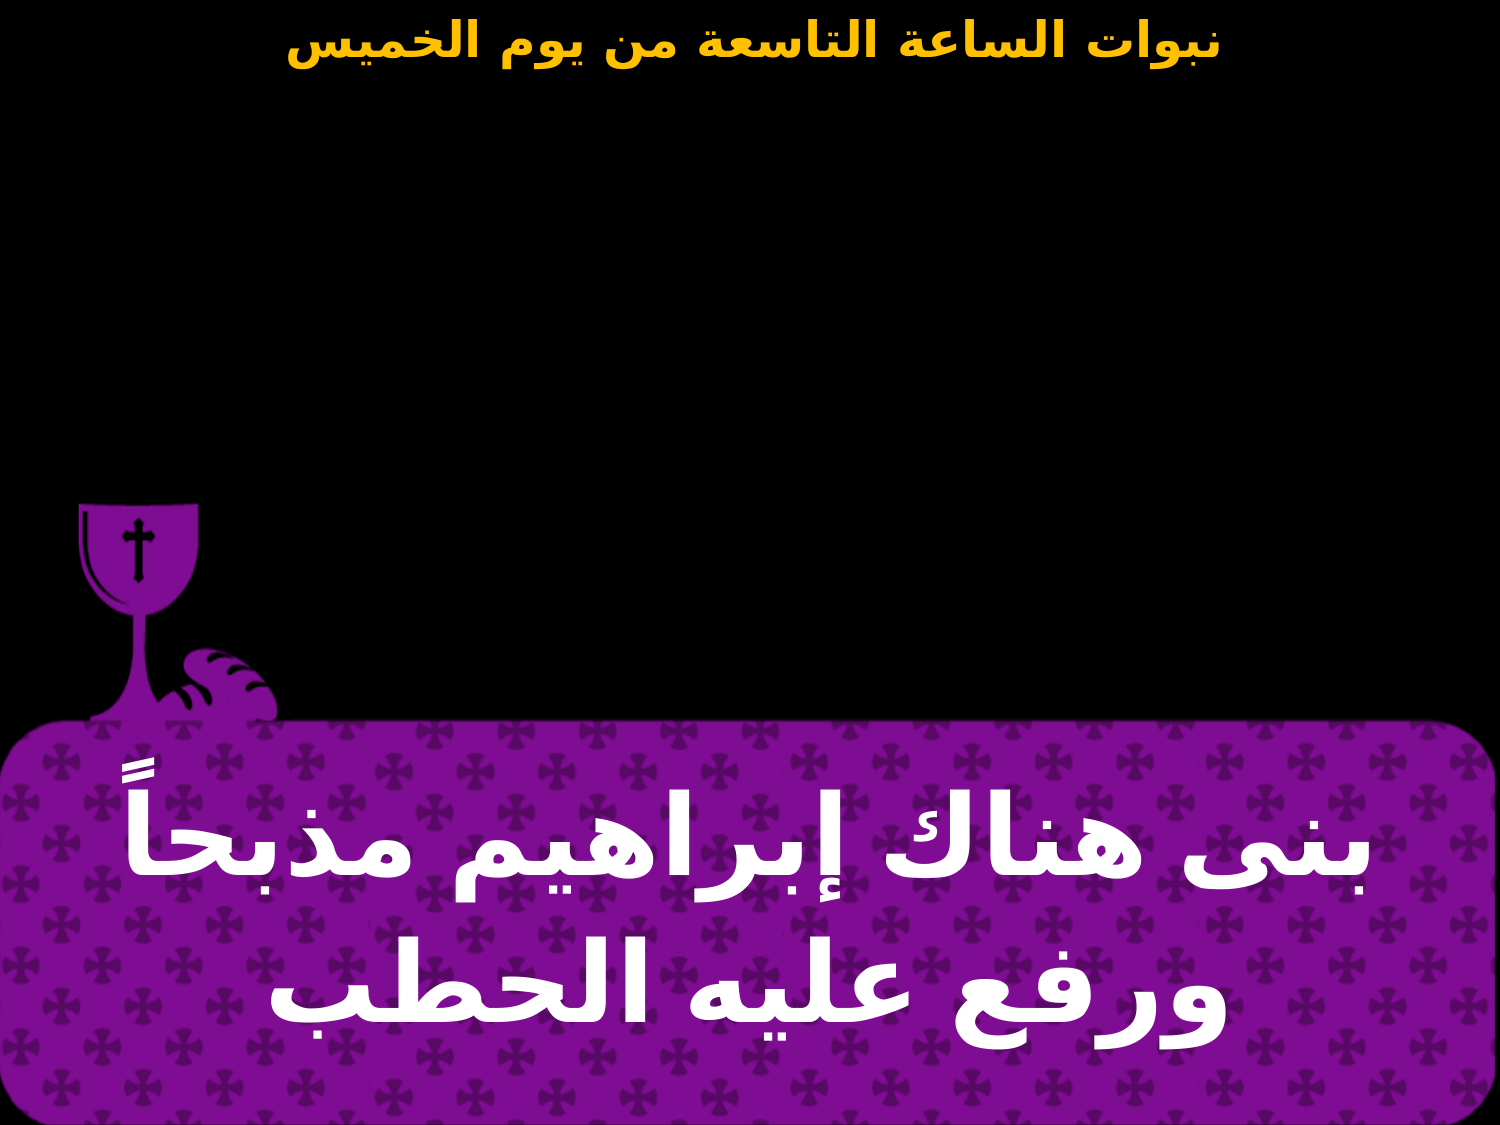

| بنى هناك إبراهيم مذبحاً ورفع عليه الحطب |
| --- |